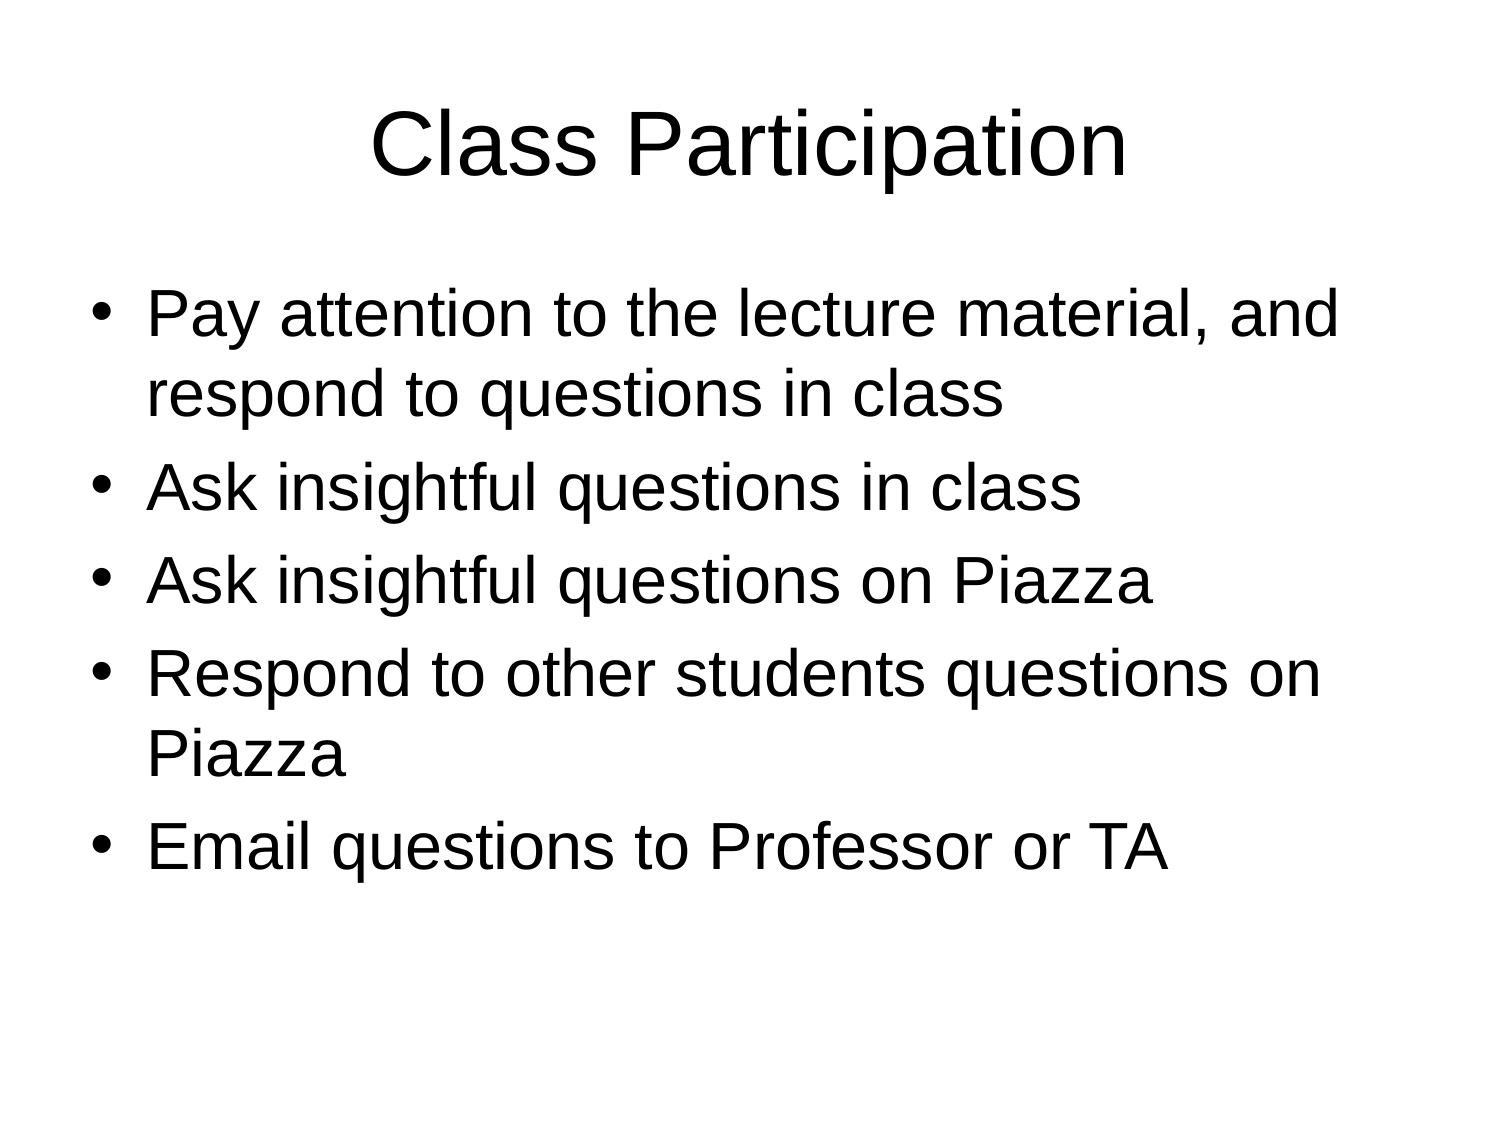

# Class Participation
Pay attention to the lecture material, and respond to questions in class
Ask insightful questions in class
Ask insightful questions on Piazza
Respond to other students questions on Piazza
Email questions to Professor or TA